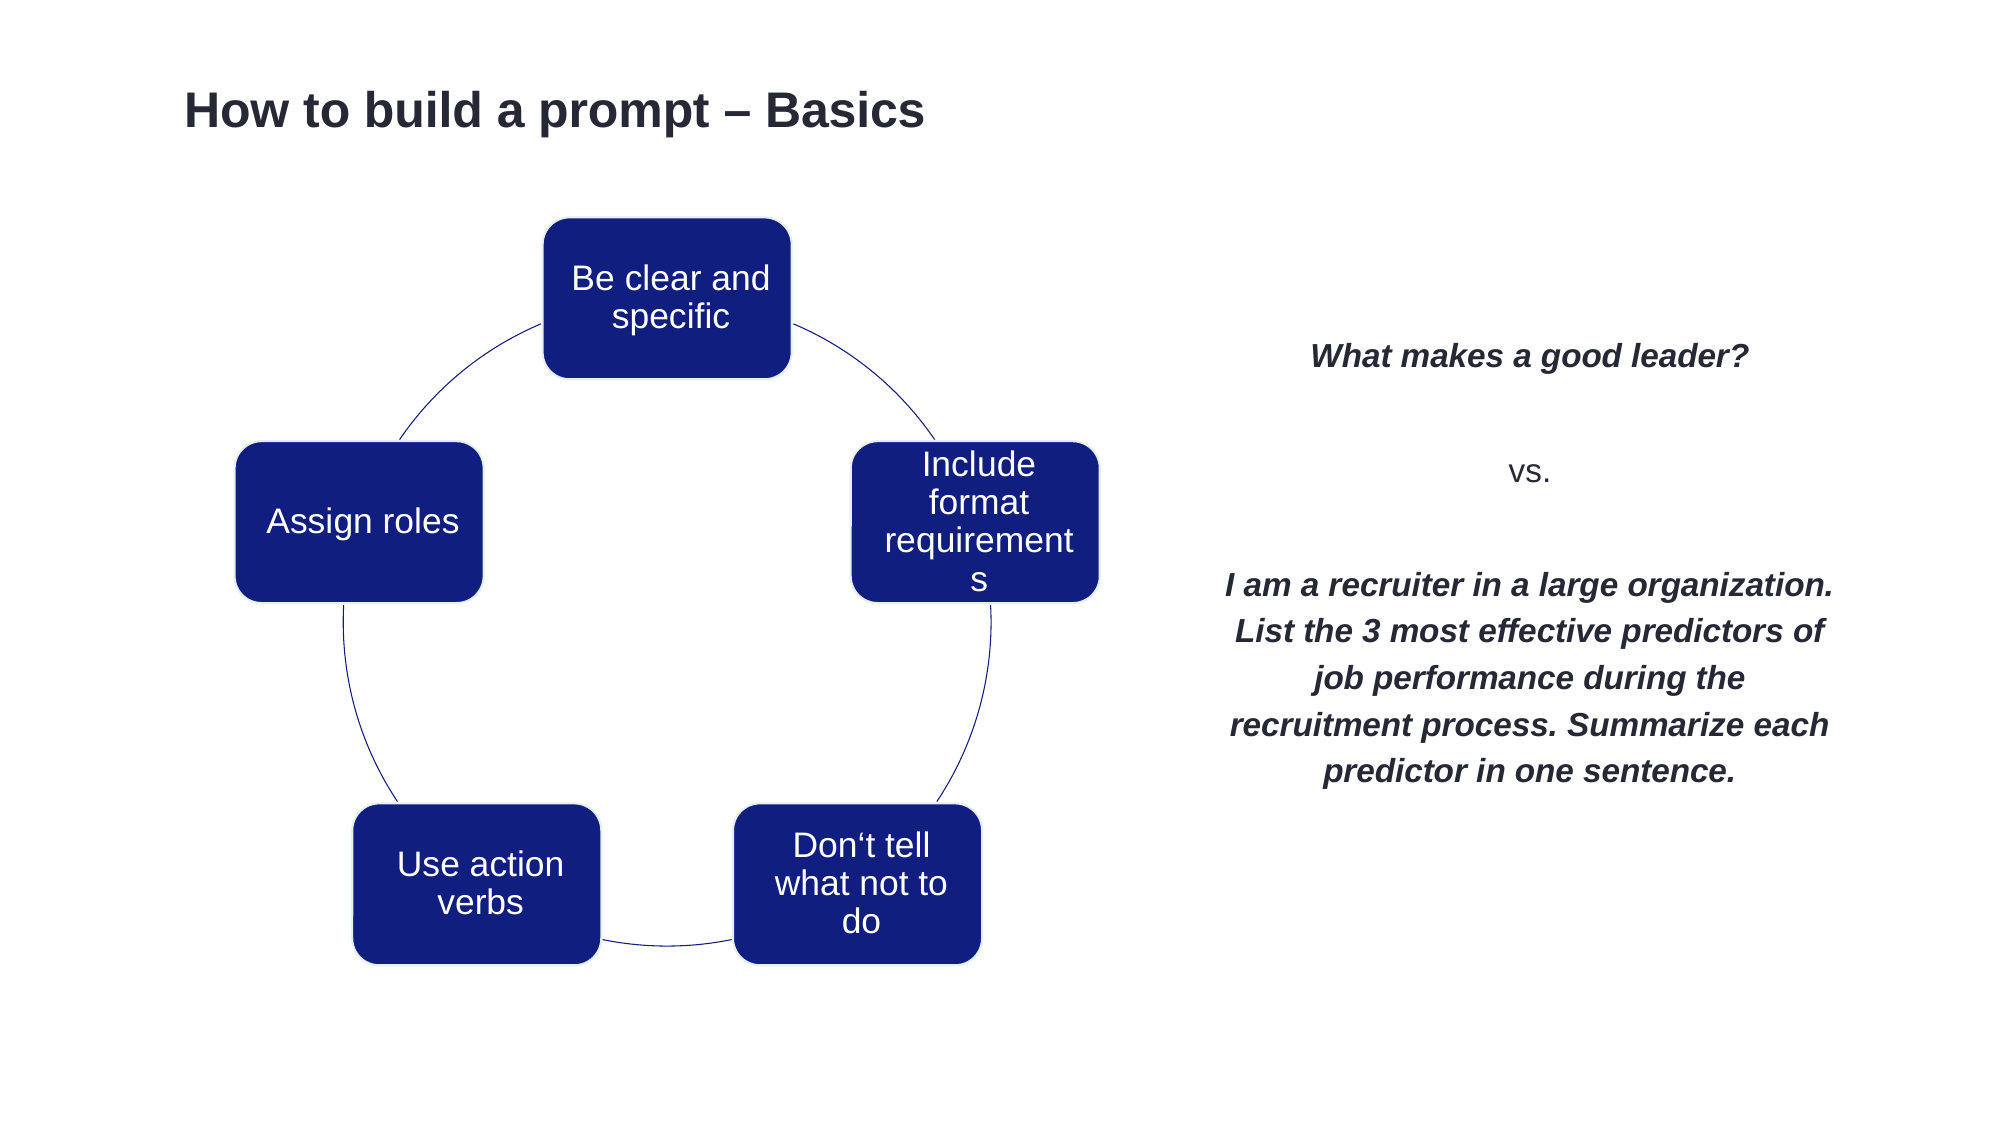

# How to build a prompt – Basics
Be clear and specific
Include format requirements
Don‘t tell what not to do
Use action verbs
Assign roles
What makes a good leader?

vs.

I am a recruiter in a large organization. List the 3 most effective predictors of job performance during the recruitment process. Summarize each predictor in one sentence.